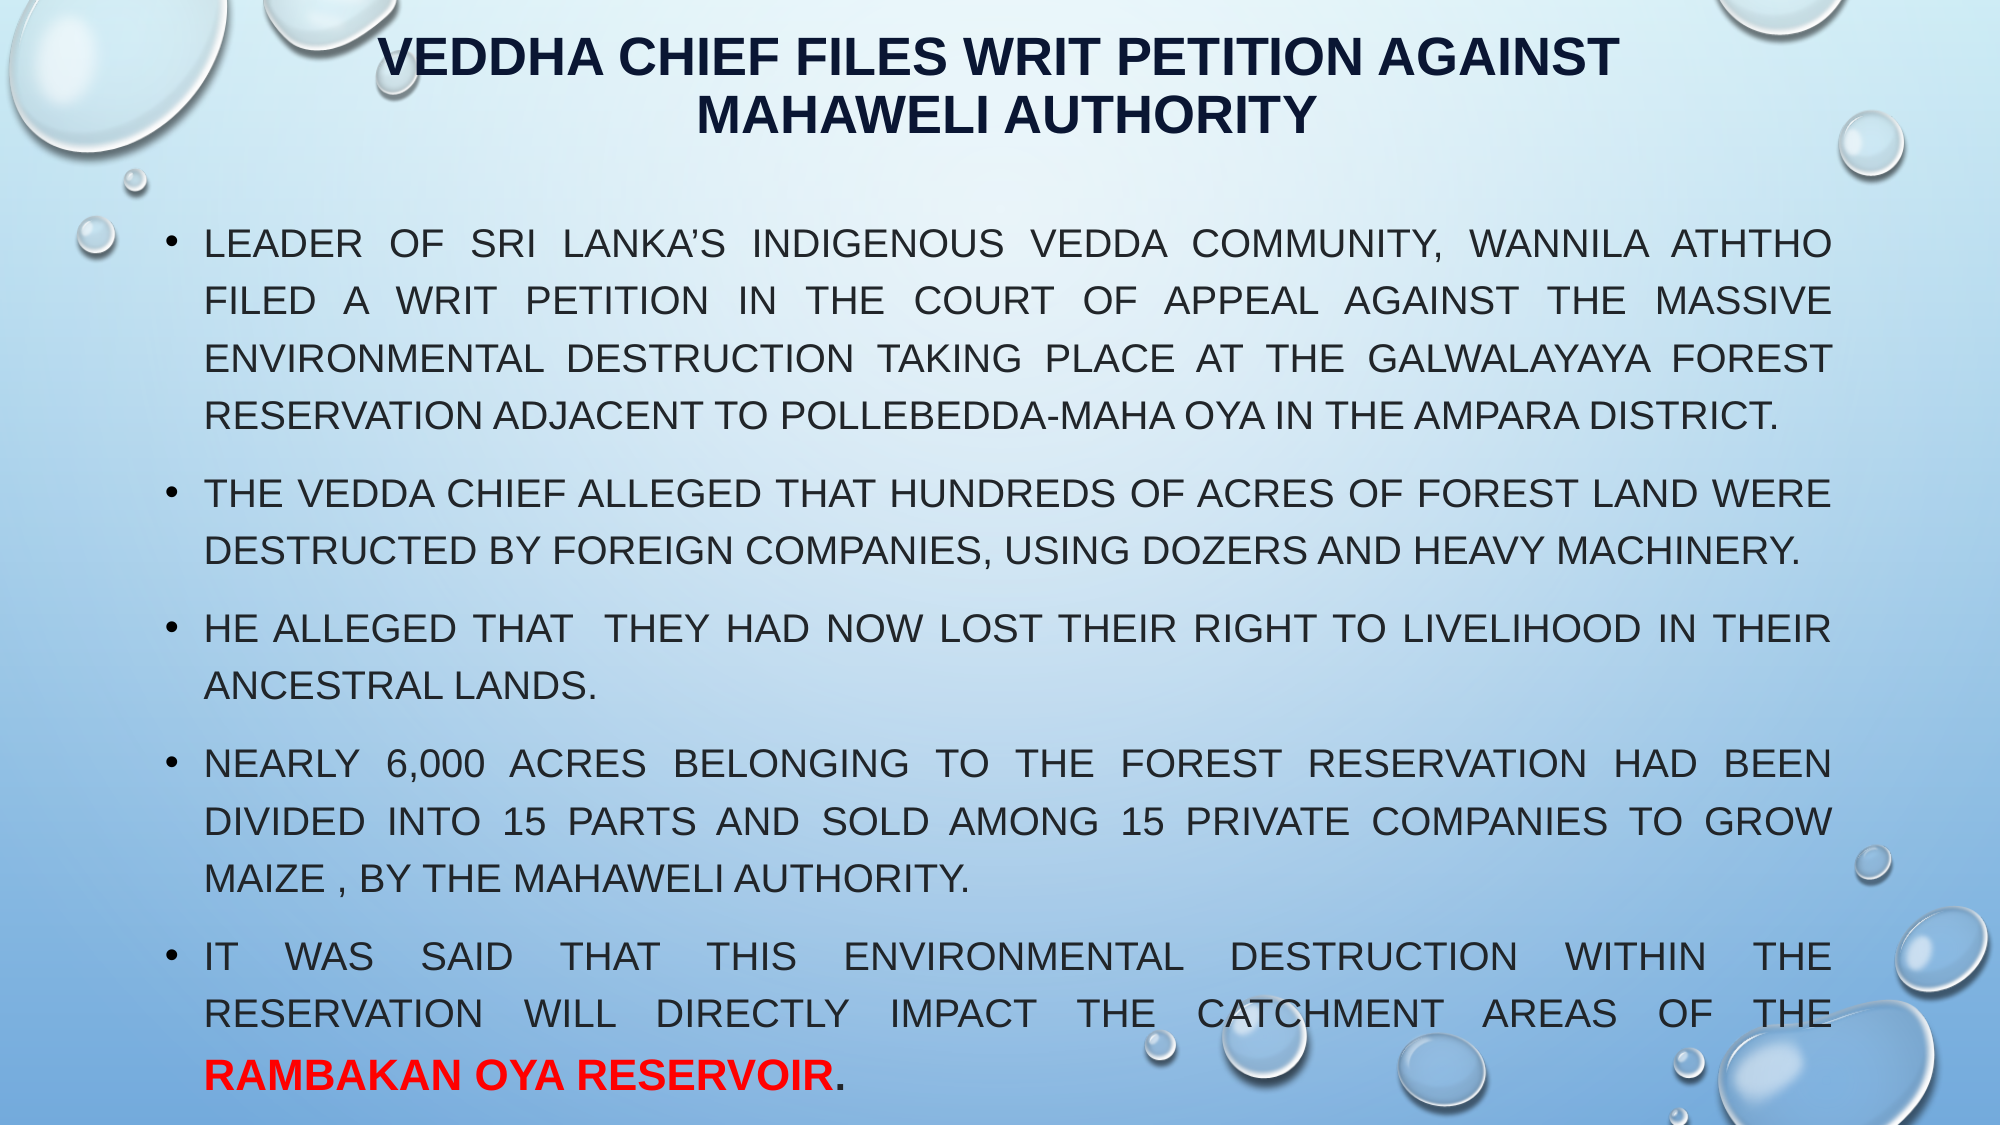

# Veddha chief files writ petition against Mahaweli Authority
Leader of Sri Lanka’s indigenous Vedda community, Wannila Aththo filed a writ petition in the Court of Appeal against the massive environmental destruction taking place at the Galwalayaya forest reservation adjacent to Pollebedda-Maha Oya in the Ampara District.
The Vedda chief alleged that hundreds of acres of forest land were destructed by foreign companies, using dozers and heavy machinery.
He alleged that  they had now lost their right to livelihood in their ancestral lands.
Nearly 6,000 acres belonging to the forest reservation had been divided into 15 parts and sold among 15 private companies to grow maize , by the Mahaweli Authority.
It was said that this environmental destruction within the reservation will directly impact the catchment areas of the Rambakan Oya Reservoir.